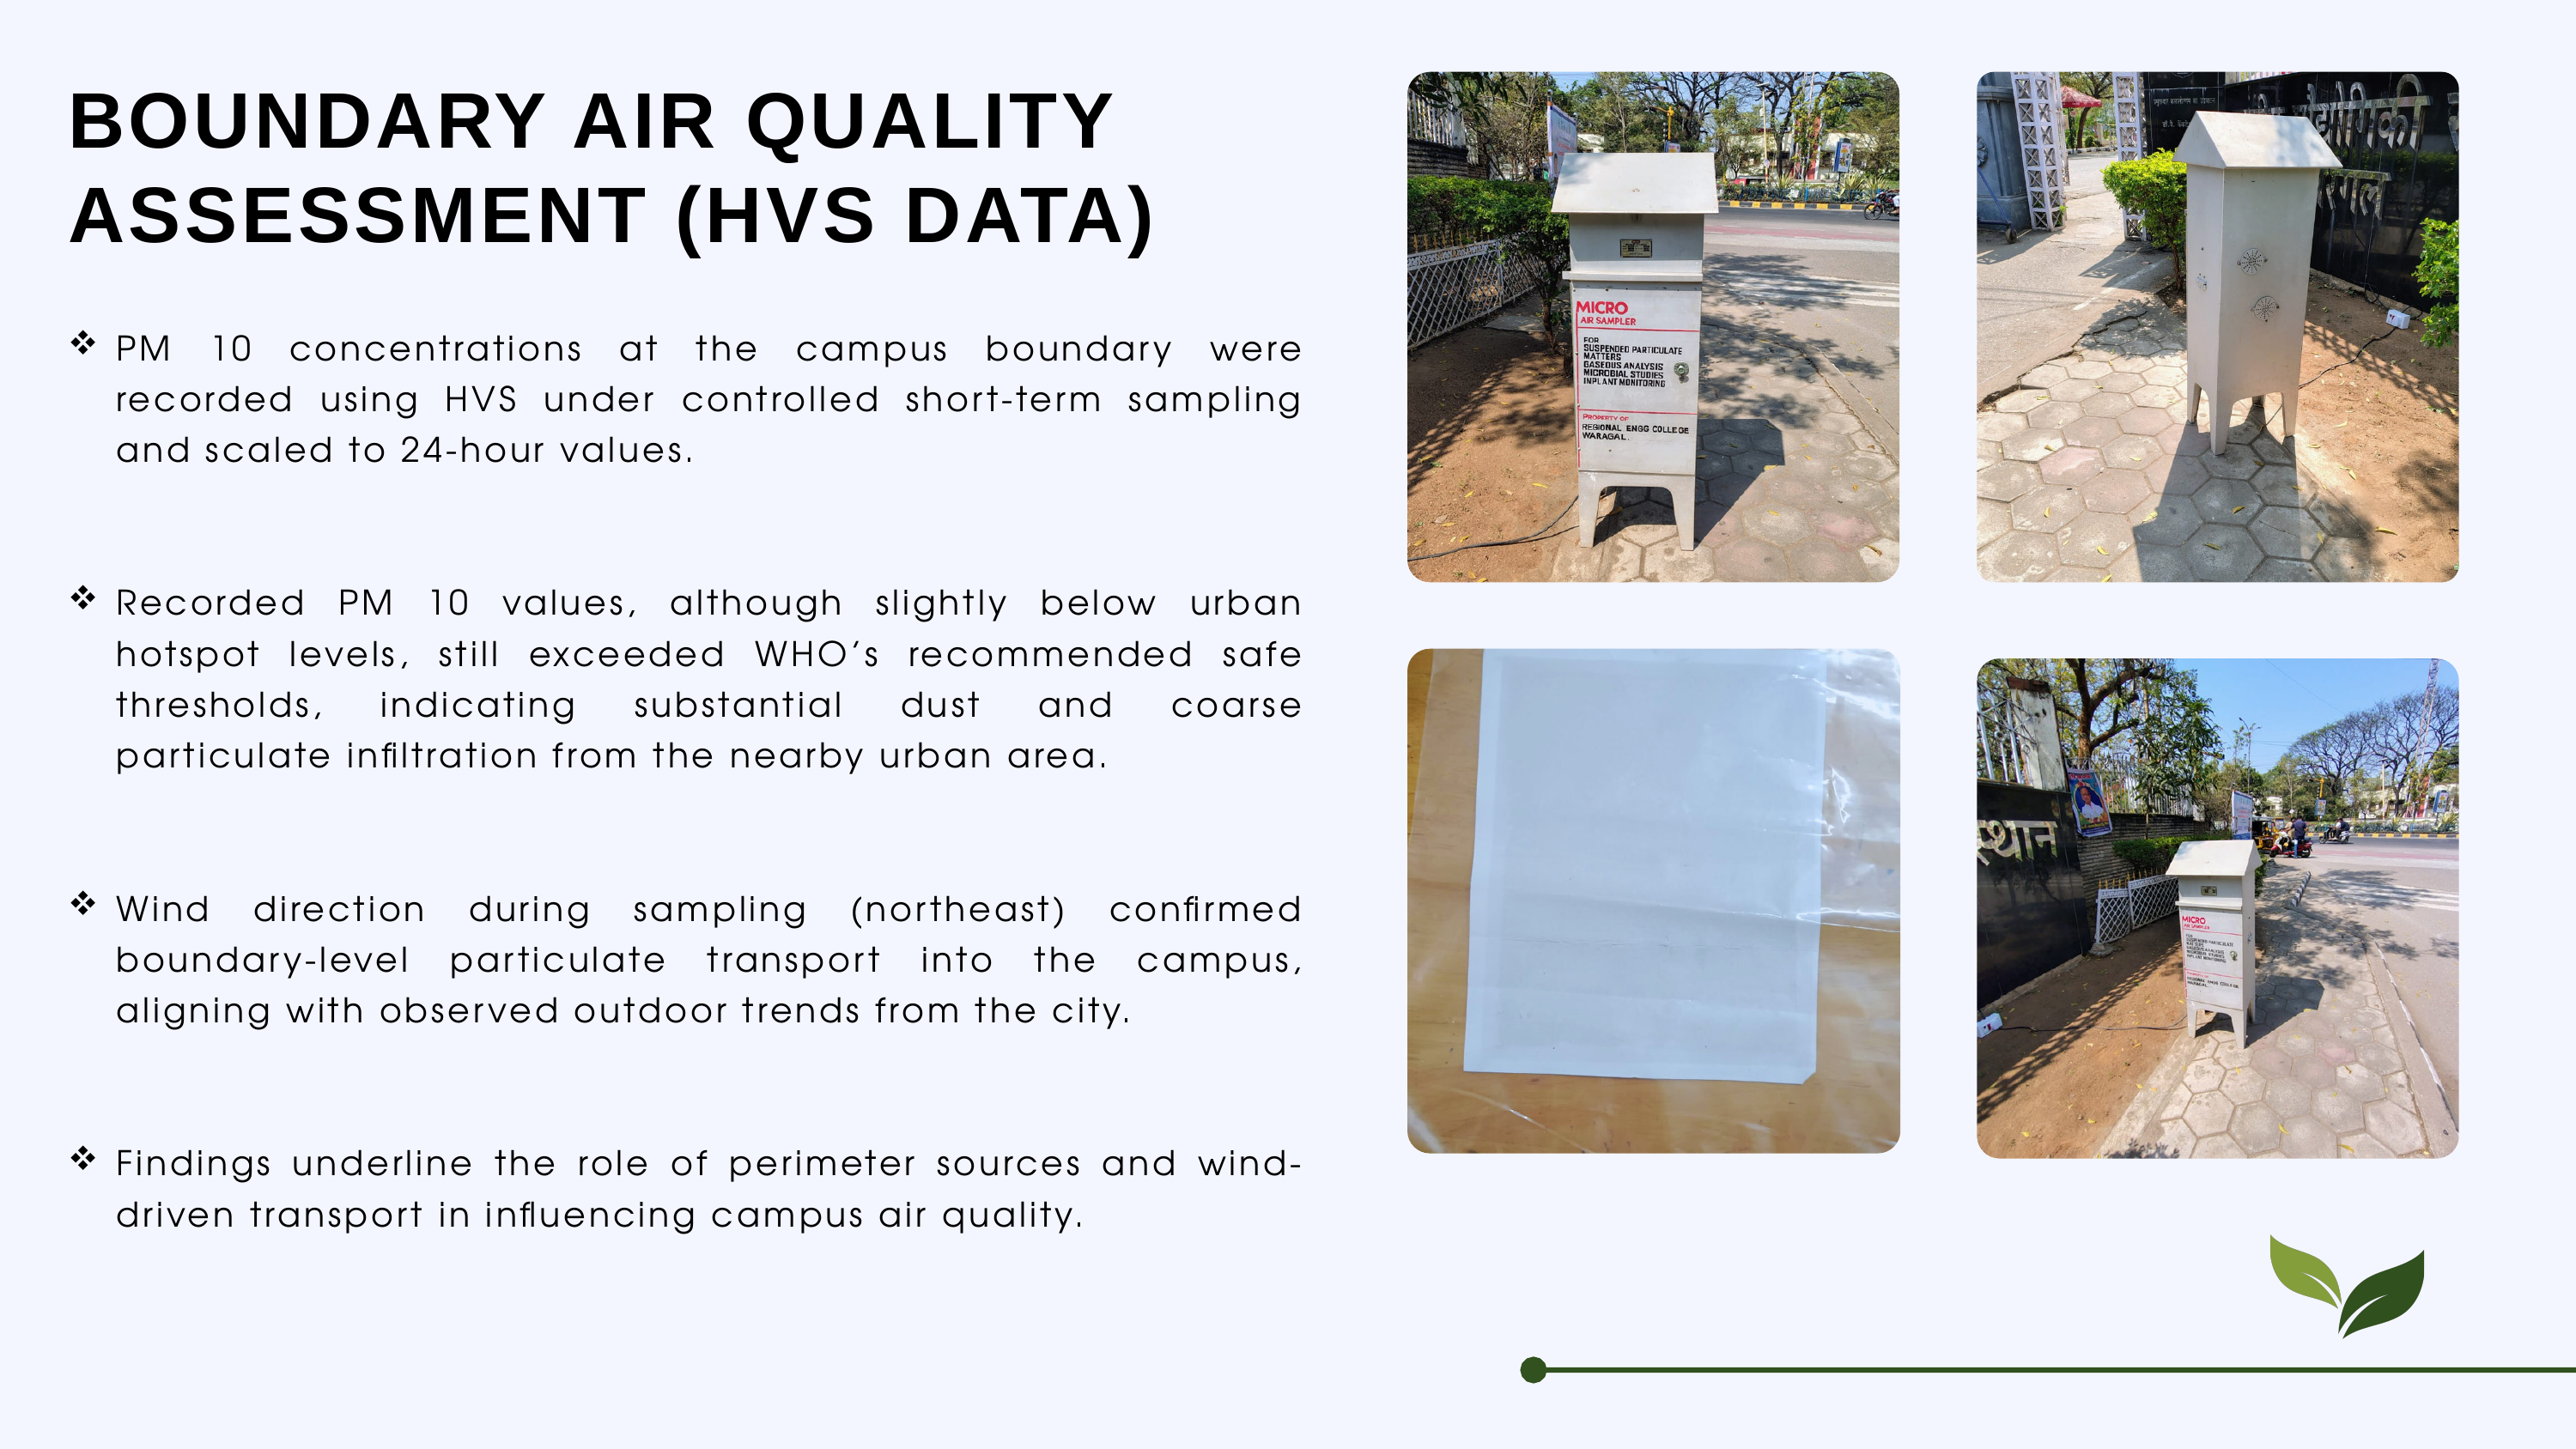

BOUNDARY AIR QUALITY ASSESSMENT (HVS DATA)

PM 10 concentrations at the campus boundary were recorded using HVS under controlled short-term sampling and scaled to 24-hour values.

Recorded PM 10 values, although slightly below urban hotspot levels, still exceeded WHO’s recommended safe thresholds, indicating substantial dust and coarse particulate infiltration from the nearby urban area.

Wind direction during sampling (northeast) confirmed boundary-level particulate transport into the campus, aligning with observed outdoor trends from the city.

Findings underline the role of perimeter sources and wind-driven transport in influencing campus air quality.